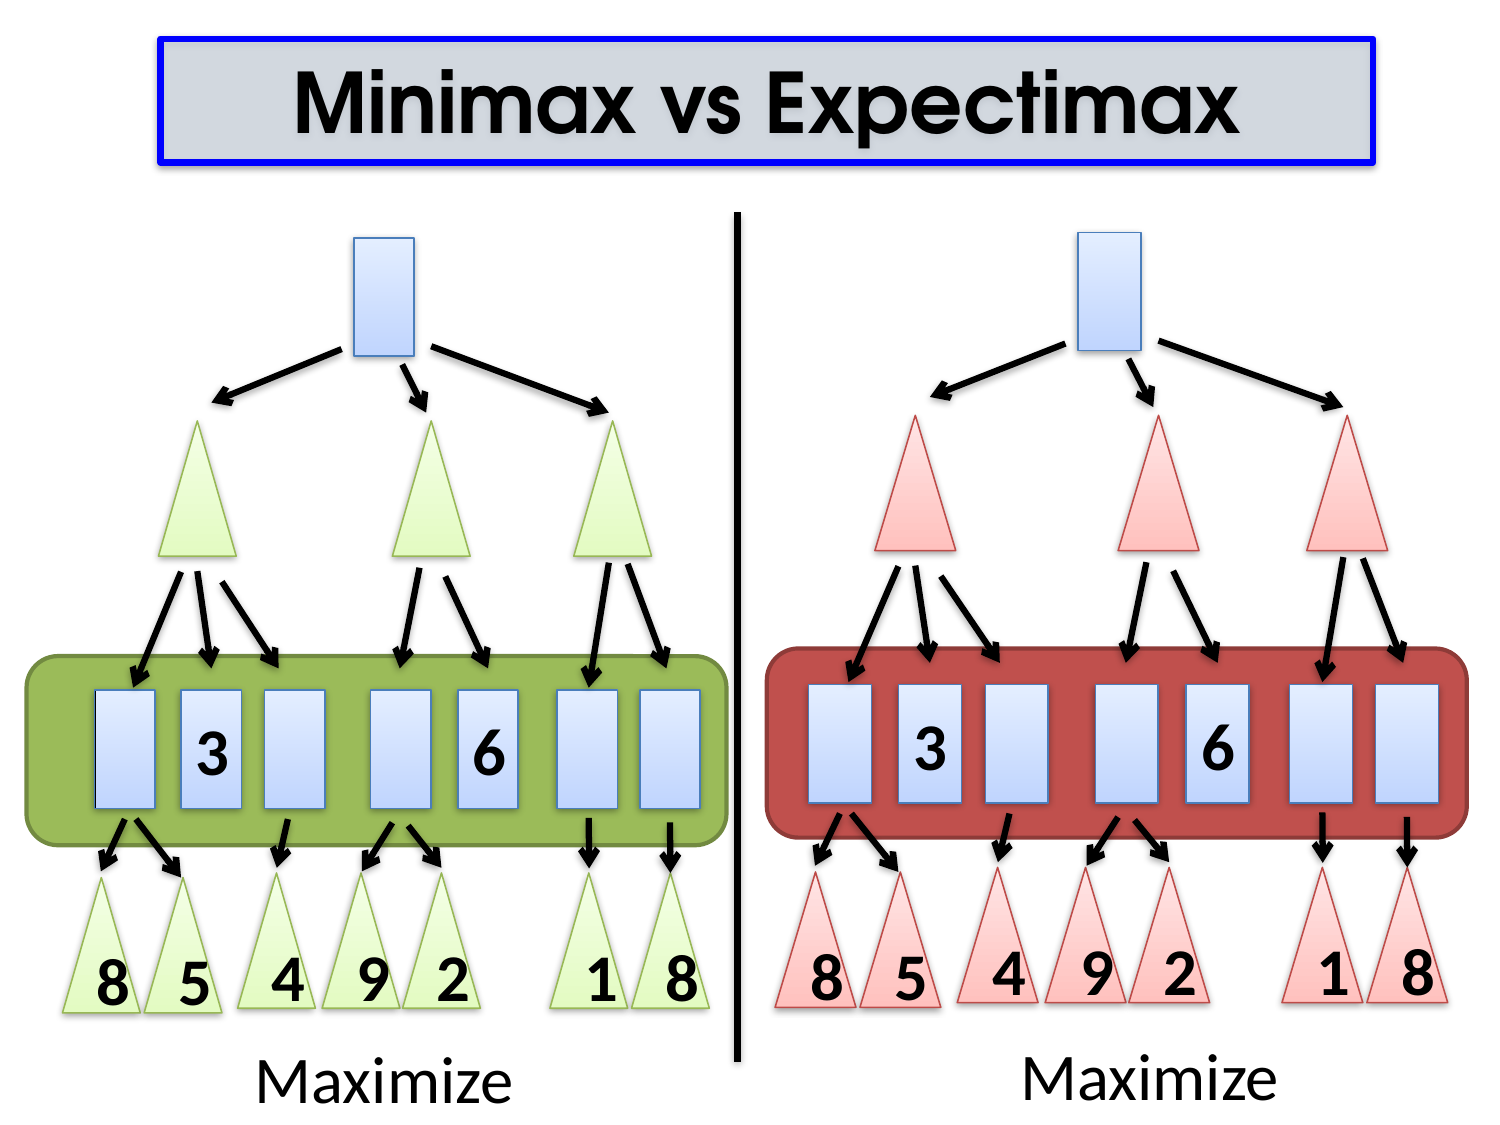

Minimax vs Expectimax

3

6

1
8
4
9
2
8
5

3

6

1
8
4
9
2
8
5

Maximize
Maximize